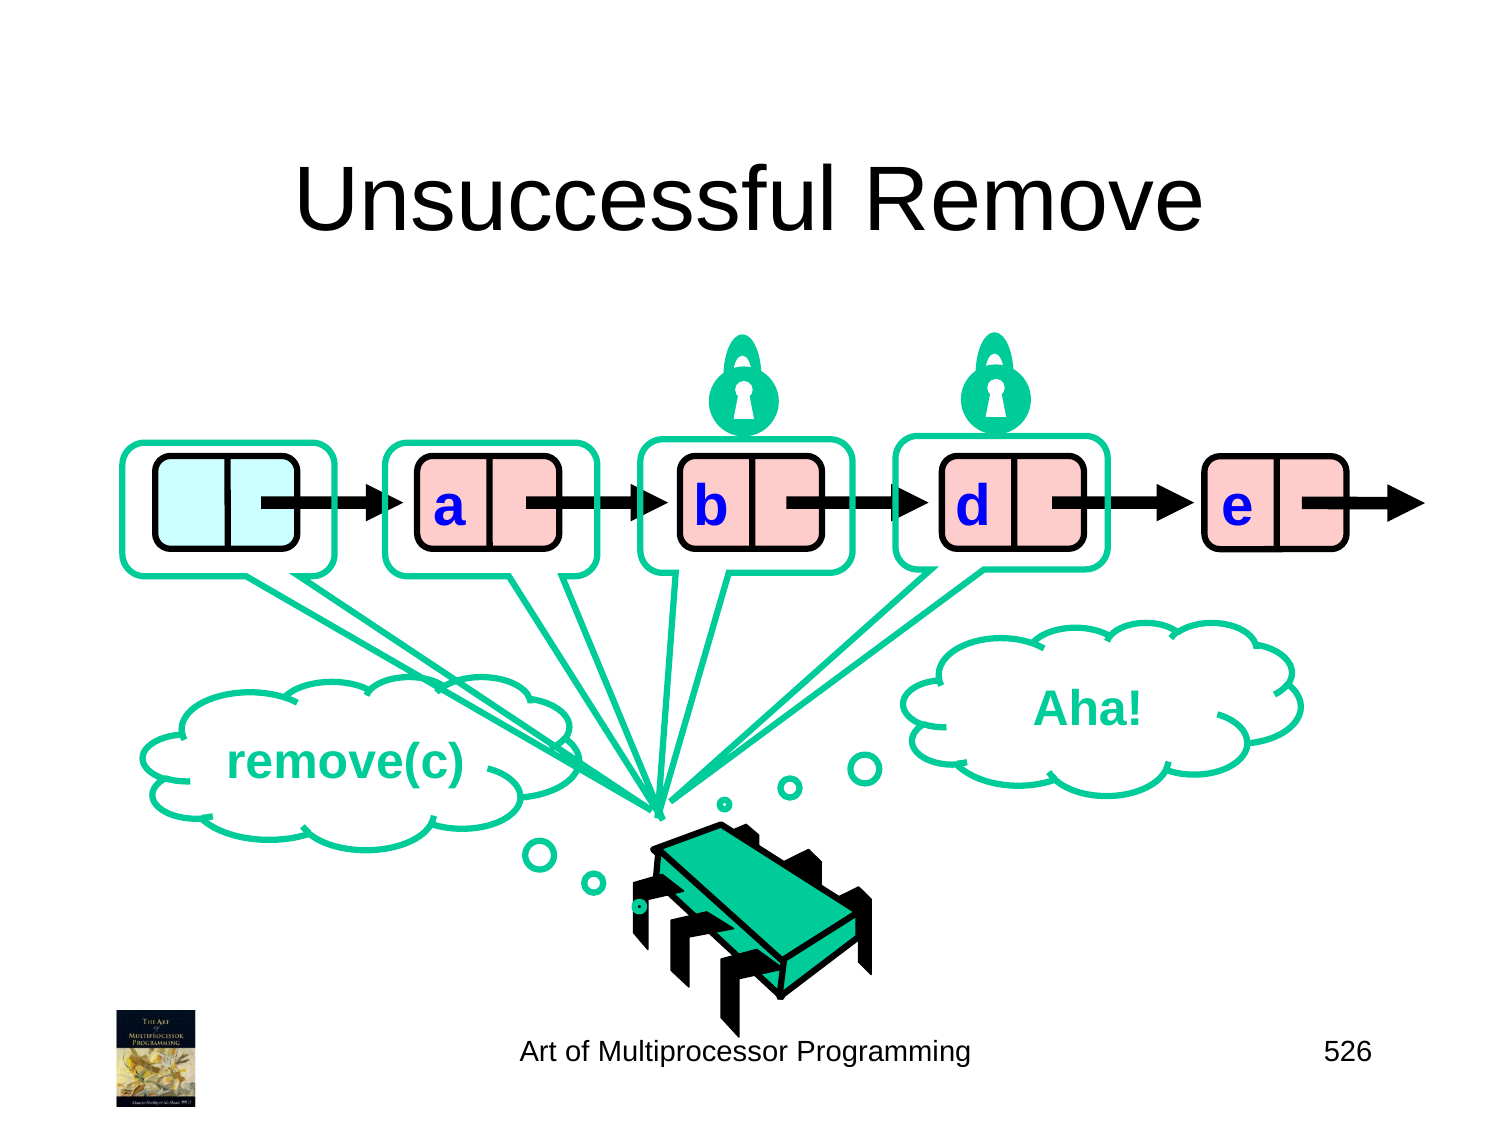

# Unsuccessful Remove

a

b

d

e

Aha!
remove(c)

Art of Multiprocessor Programming
526